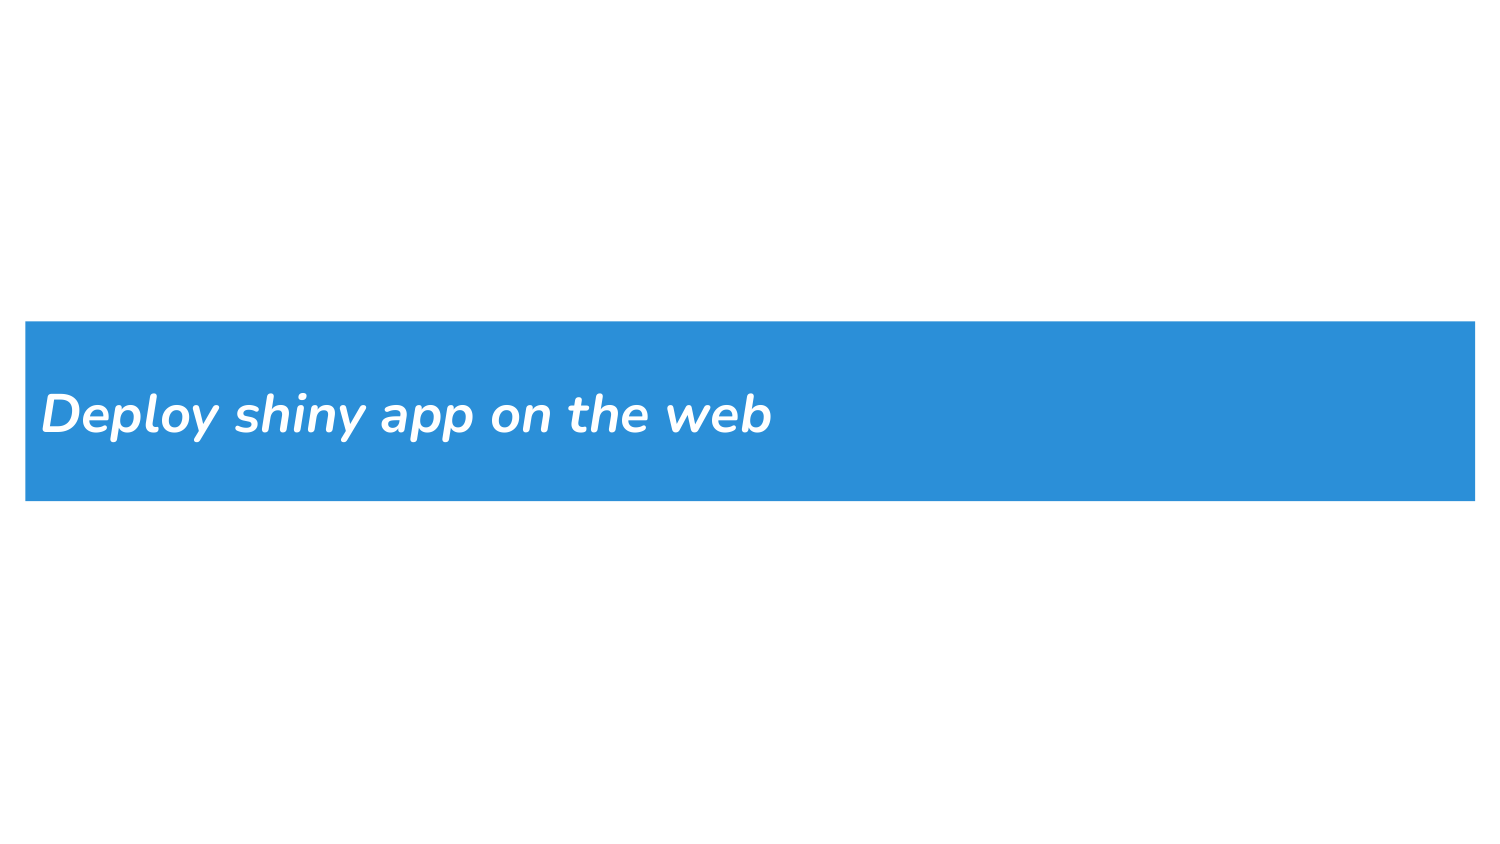

# Deploy shiny app on the web